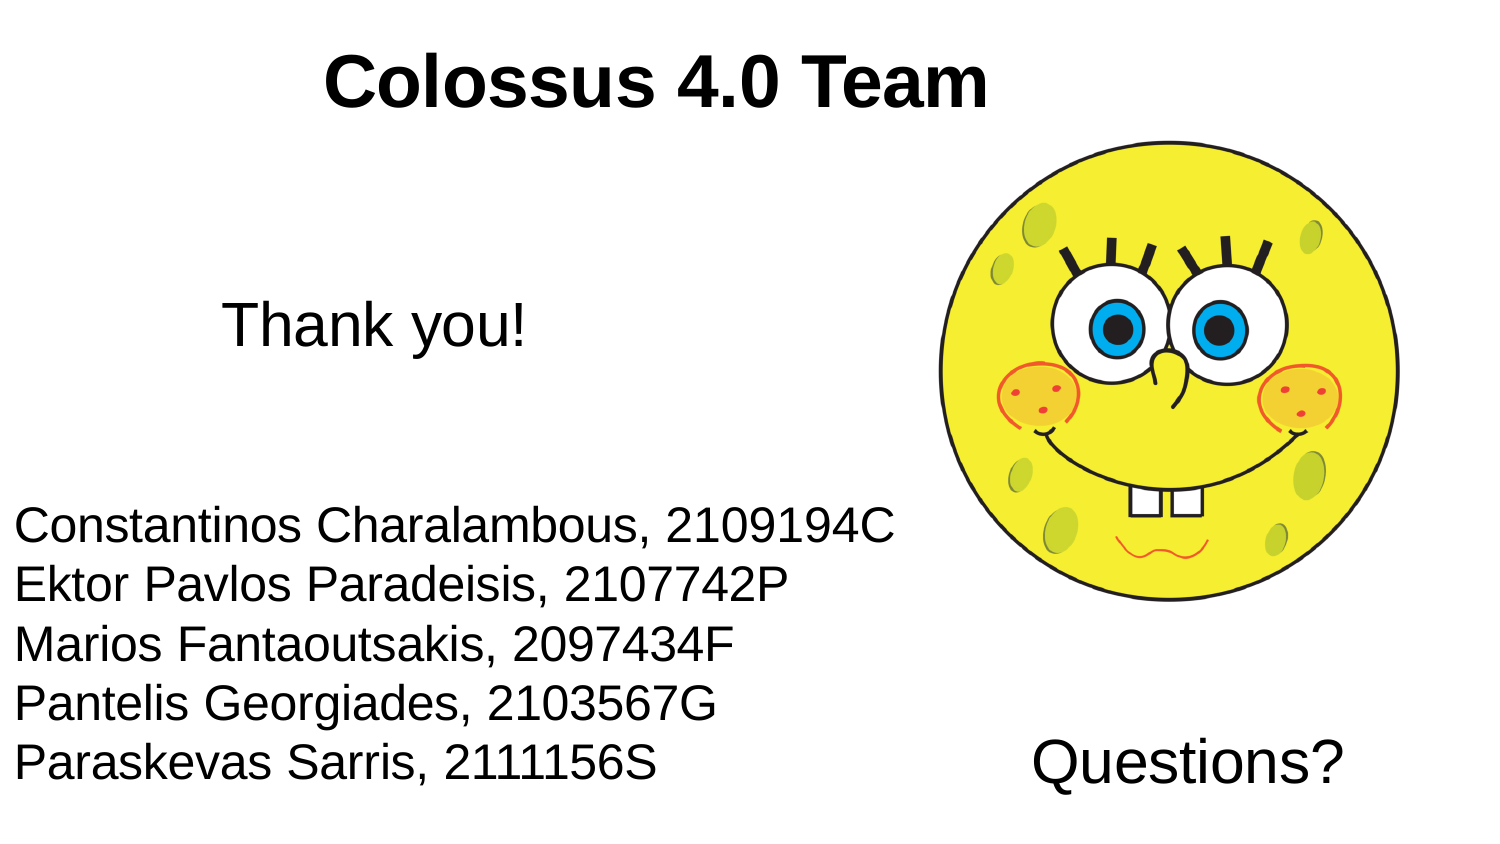

Colossus 4.0 Team

Thank you!
Constantinos Charalambous, 2109194C Ektor Pavlos Paradeisis, 2107742P Marios Fantaoutsakis, 2097434F Pantelis Georgiades, 2103567G Paraskevas Sarris, 2111156S
Question
s?